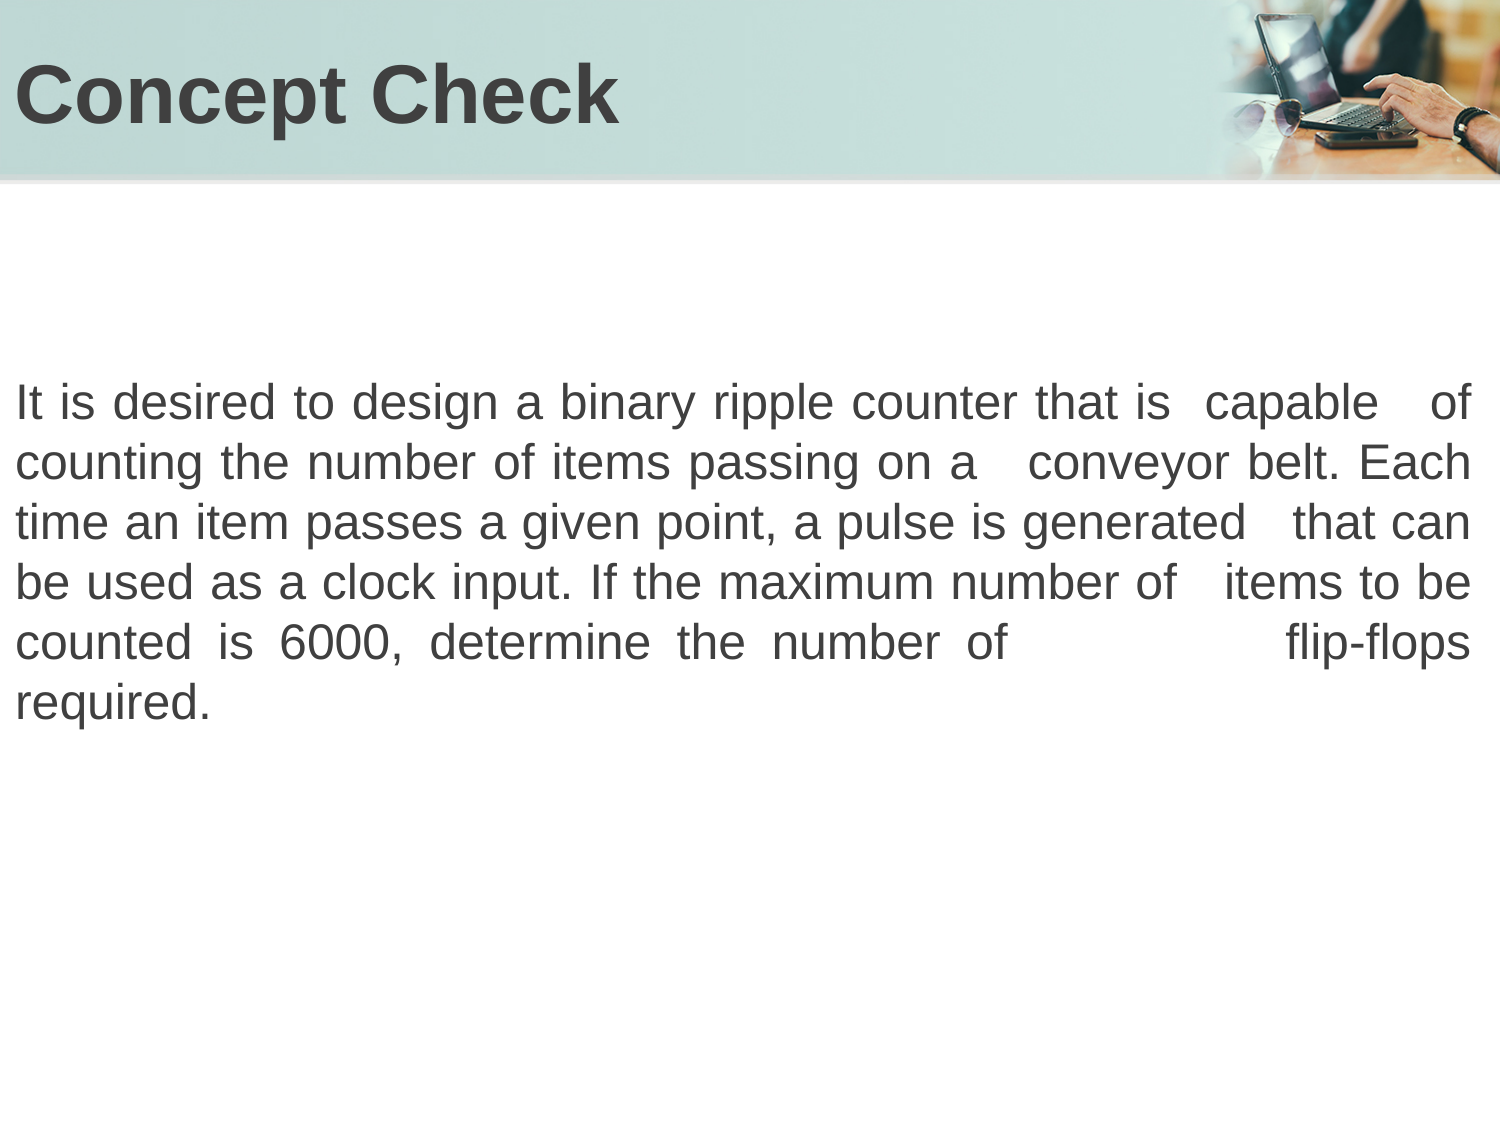

# Concept Check
It is desired to design a binary ripple counter that is  capable   of counting the number of items passing on a   conveyor belt. Each time an item passes a given point, a pulse is generated   that can be used as a clock input. If the maximum number of   items to be counted is 6000, determine the number of           flip-flops required.